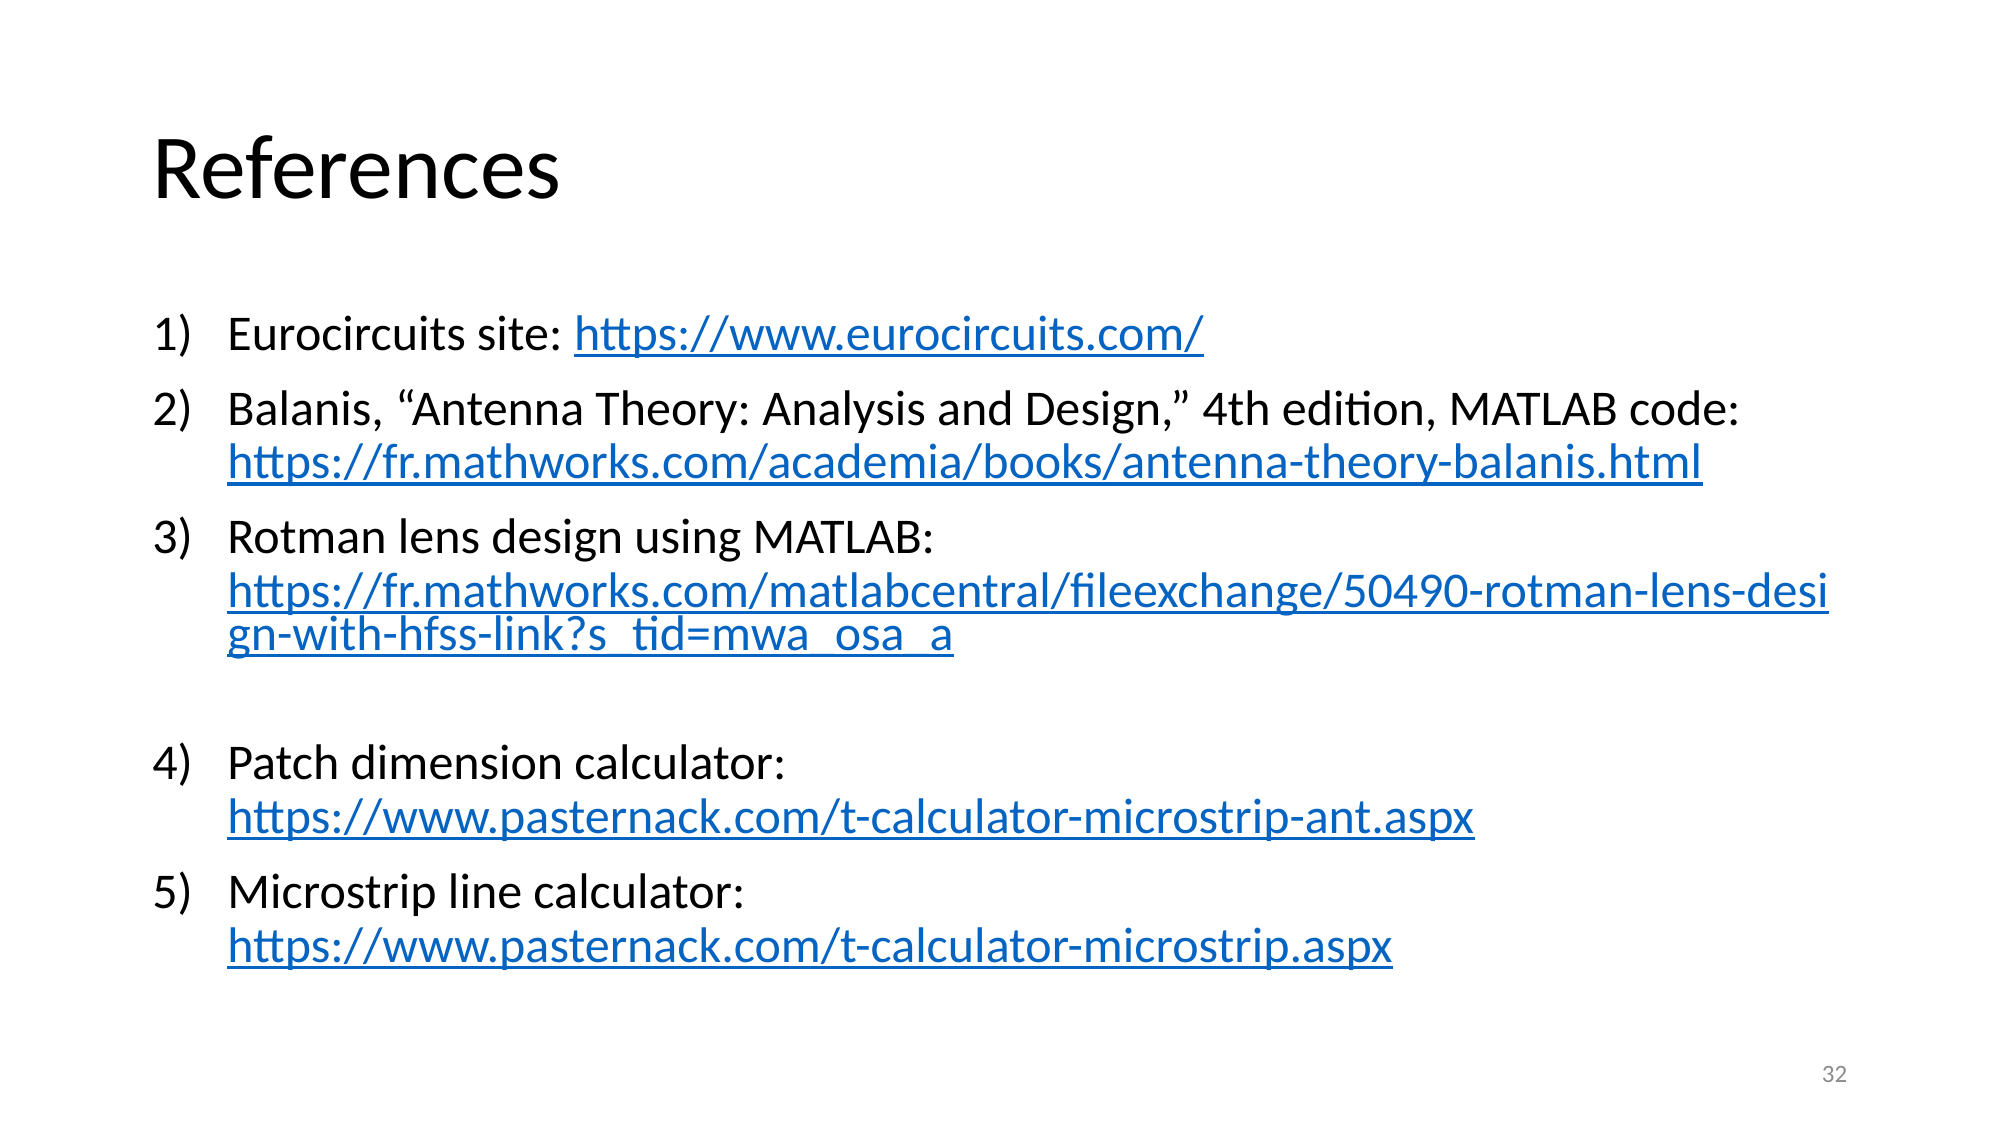

# References
Eurocircuits site: https://www.eurocircuits.com/
Balanis, “Antenna Theory: Analysis and Design,” 4th edition, MATLAB code: https://fr.mathworks.com/academia/books/antenna-theory-balanis.html
Rotman lens design using MATLAB: https://fr.mathworks.com/matlabcentral/fileexchange/50490-rotman-lens-design-with-hfss-link?s_tid=mwa_osa_a
Patch dimension calculator: https://www.pasternack.com/t-calculator-microstrip-ant.aspx
Microstrip line calculator: https://www.pasternack.com/t-calculator-microstrip.aspx
32